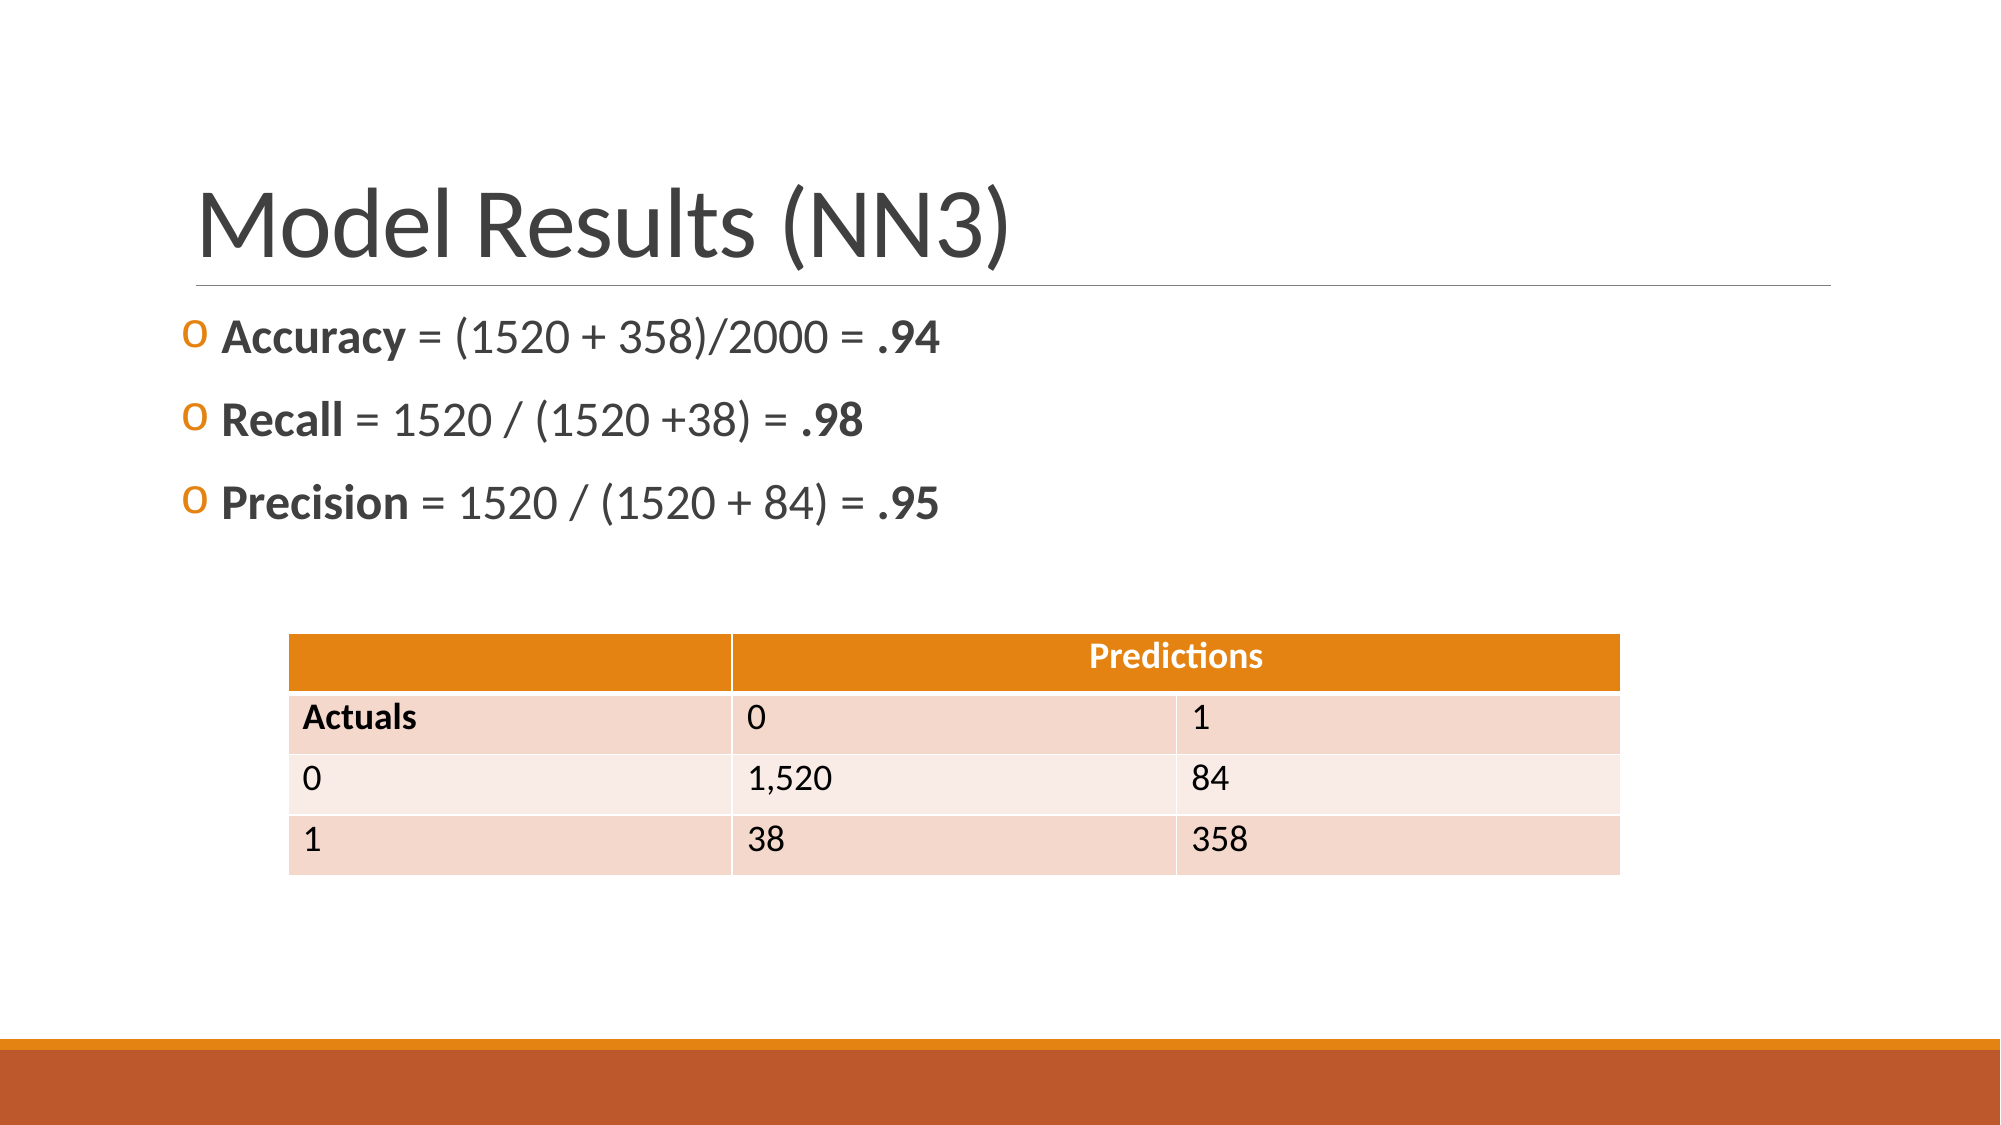

# Model Results (NN3)
 Accuracy = (1520 + 358)/2000 = .94
 Recall = 1520 / (1520 +38) = .98
 Precision = 1520 / (1520 + 84) = .95
|  | Predictions |  |
| --- | --- | --- |
| Actuals | 0 | 1 |
| 0 | 1,520 | 84 |
| 1 | 38 | 358 |